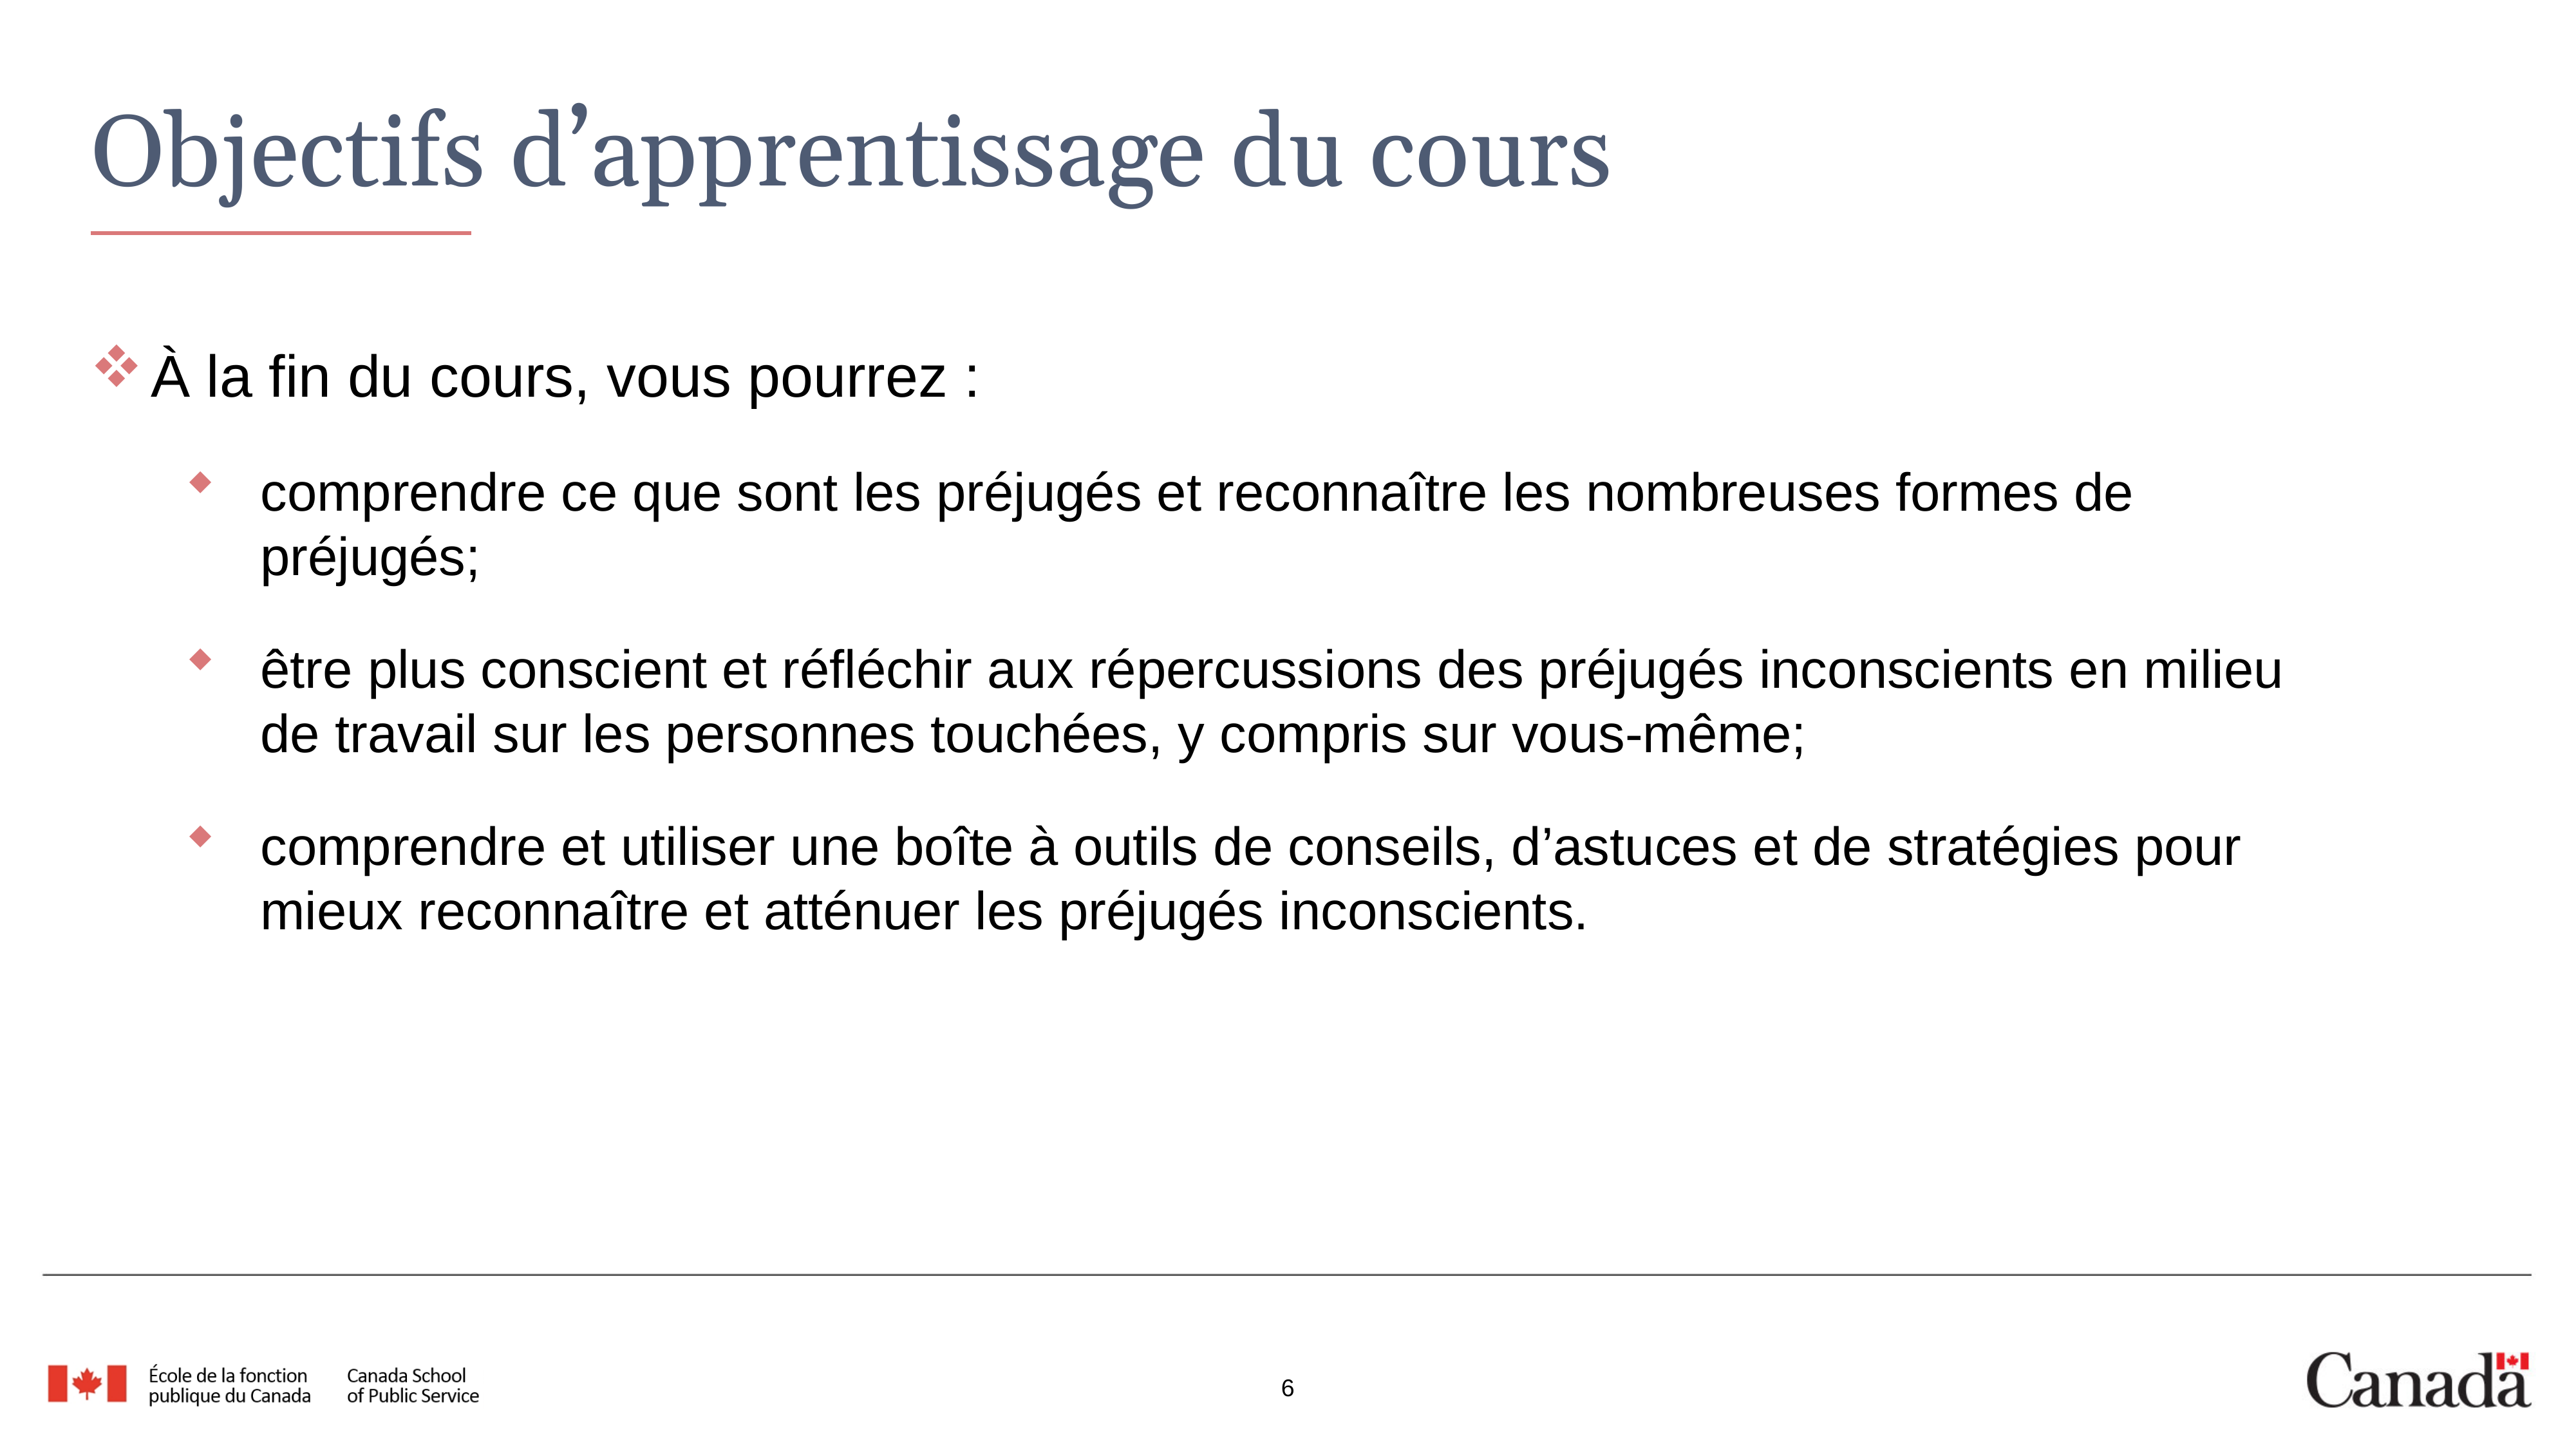

# Objectifs d’apprentissage du cours

À la fin du cours, vous pourrez :
comprendre ce que sont les préjugés et reconnaître les nombreuses formes de préjugés;
être plus conscient et réfléchir aux répercussions des préjugés inconscients en milieu de travail sur les personnes touchées, y compris sur vous-même;
comprendre et utiliser une boîte à outils de conseils, d’astuces et de stratégies pour mieux reconnaître et atténuer les préjugés inconscients.

6